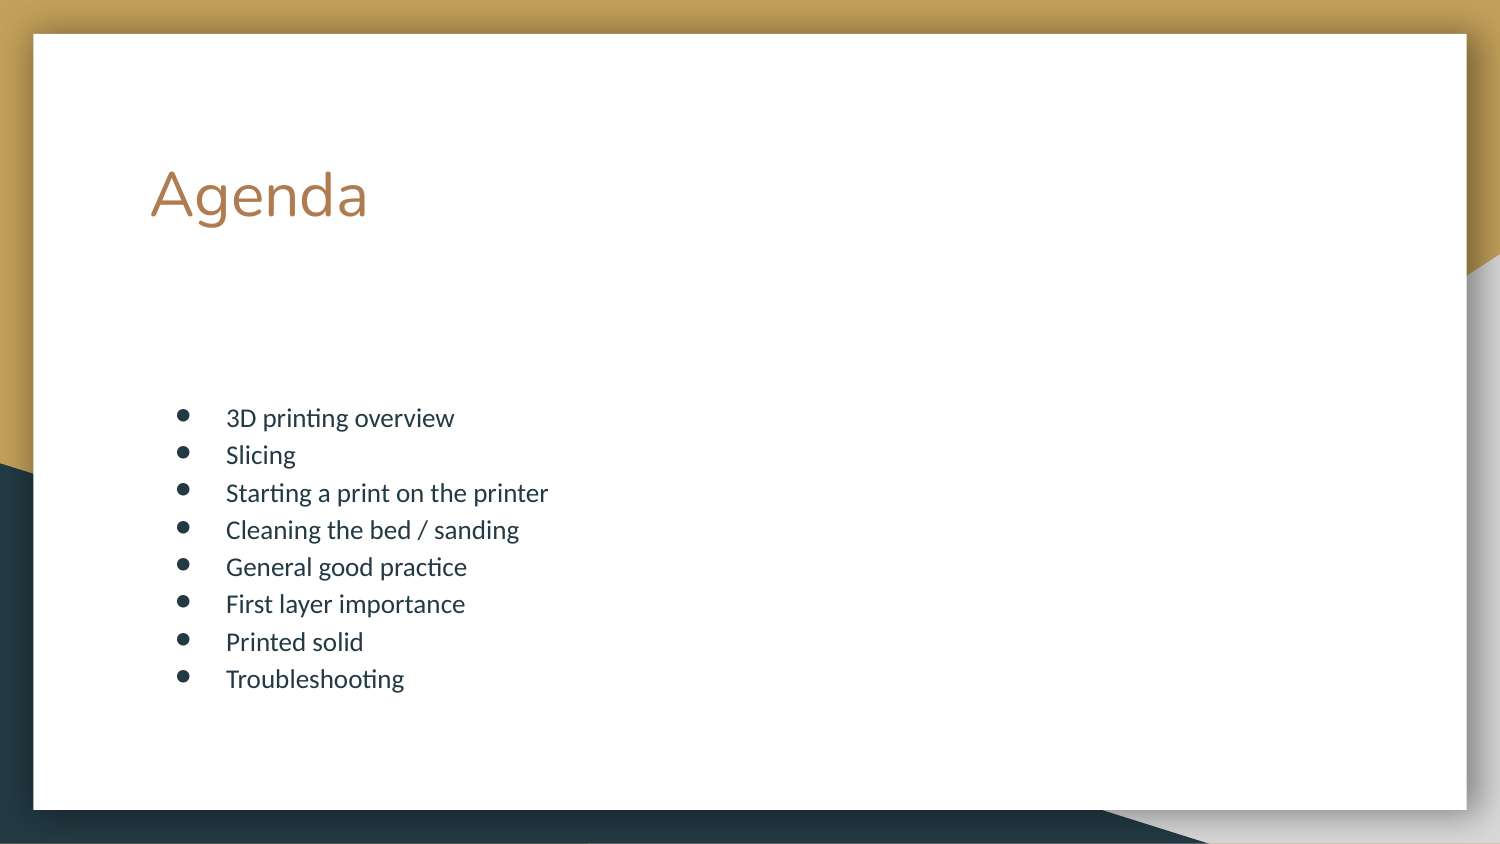

# Agenda
3D printing overview
Slicing
Starting a print on the printer
Cleaning the bed / sanding
General good practice
First layer importance
Printed solid
Troubleshooting